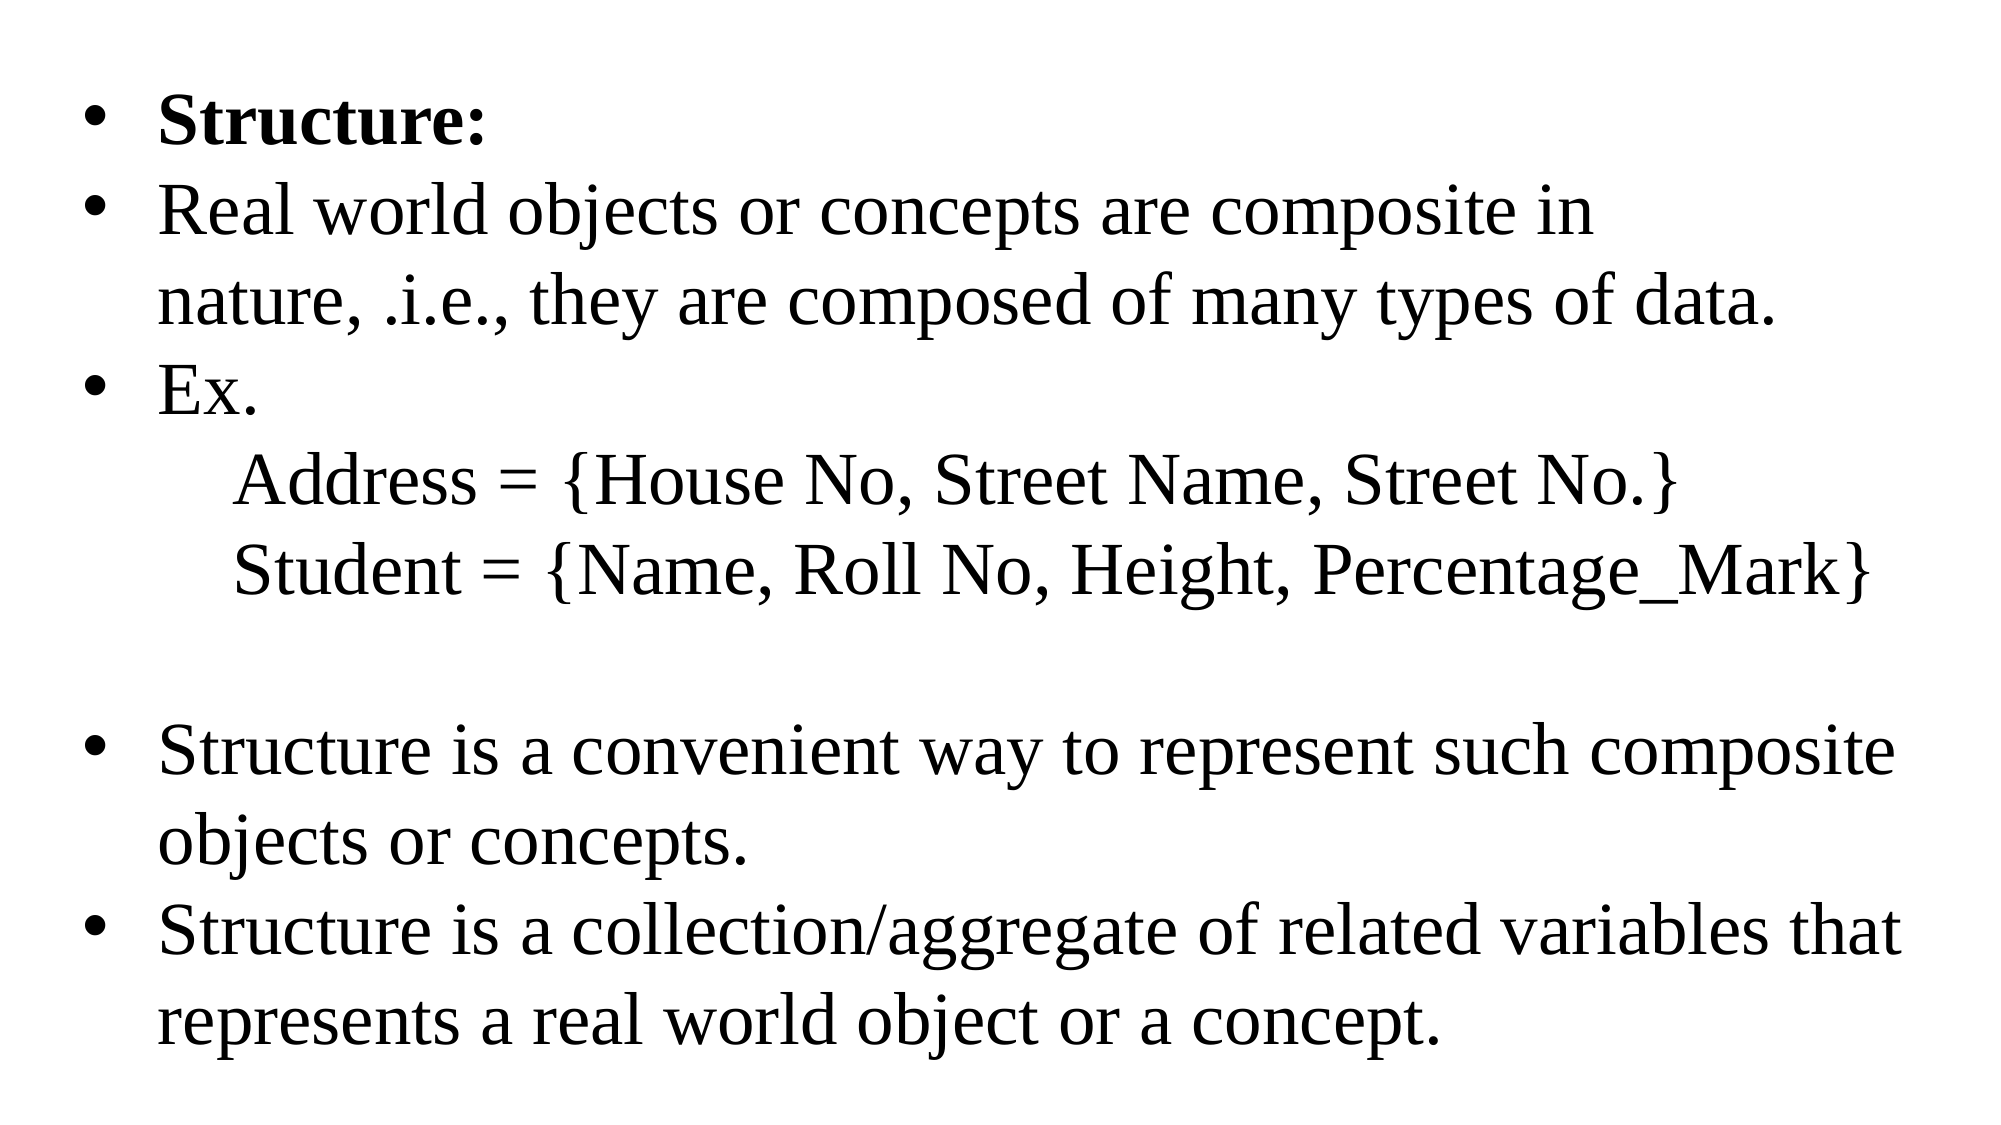

Structure:
Real world objects or concepts are composite in nature, .i.e., they are composed of many types of data.
Ex.
Address = {House No, Street Name, Street No.}
Student = {Name, Roll No, Height, Percentage_Mark}

Structure is a convenient way to represent such composite objects or concepts.
Structure is a collection/aggregate of related variables that represents a real world object or a concept.